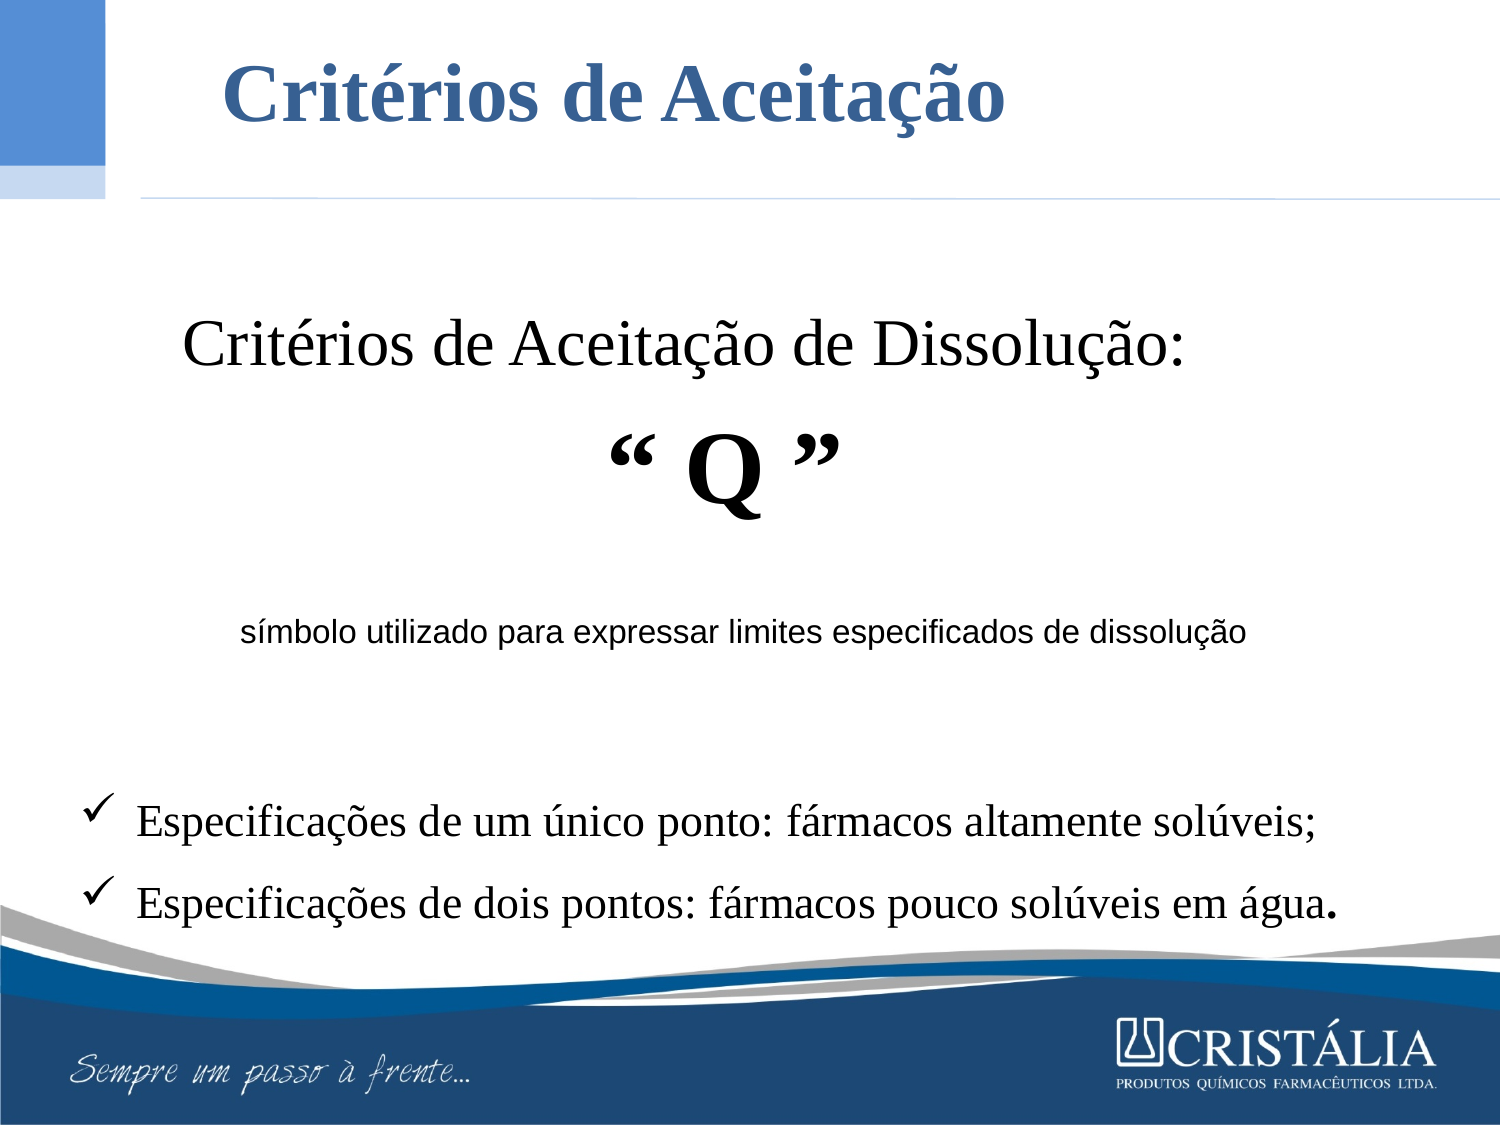

Critérios de Aceitação
	Critérios de Aceitação de Dissolução:
“ Q ”

	     símbolo utilizado para expressar limites especificados de dissolução

Especificações de um único ponto: fármacos altamente solúveis;
Especificações de dois pontos: fármacos pouco solúveis em água.